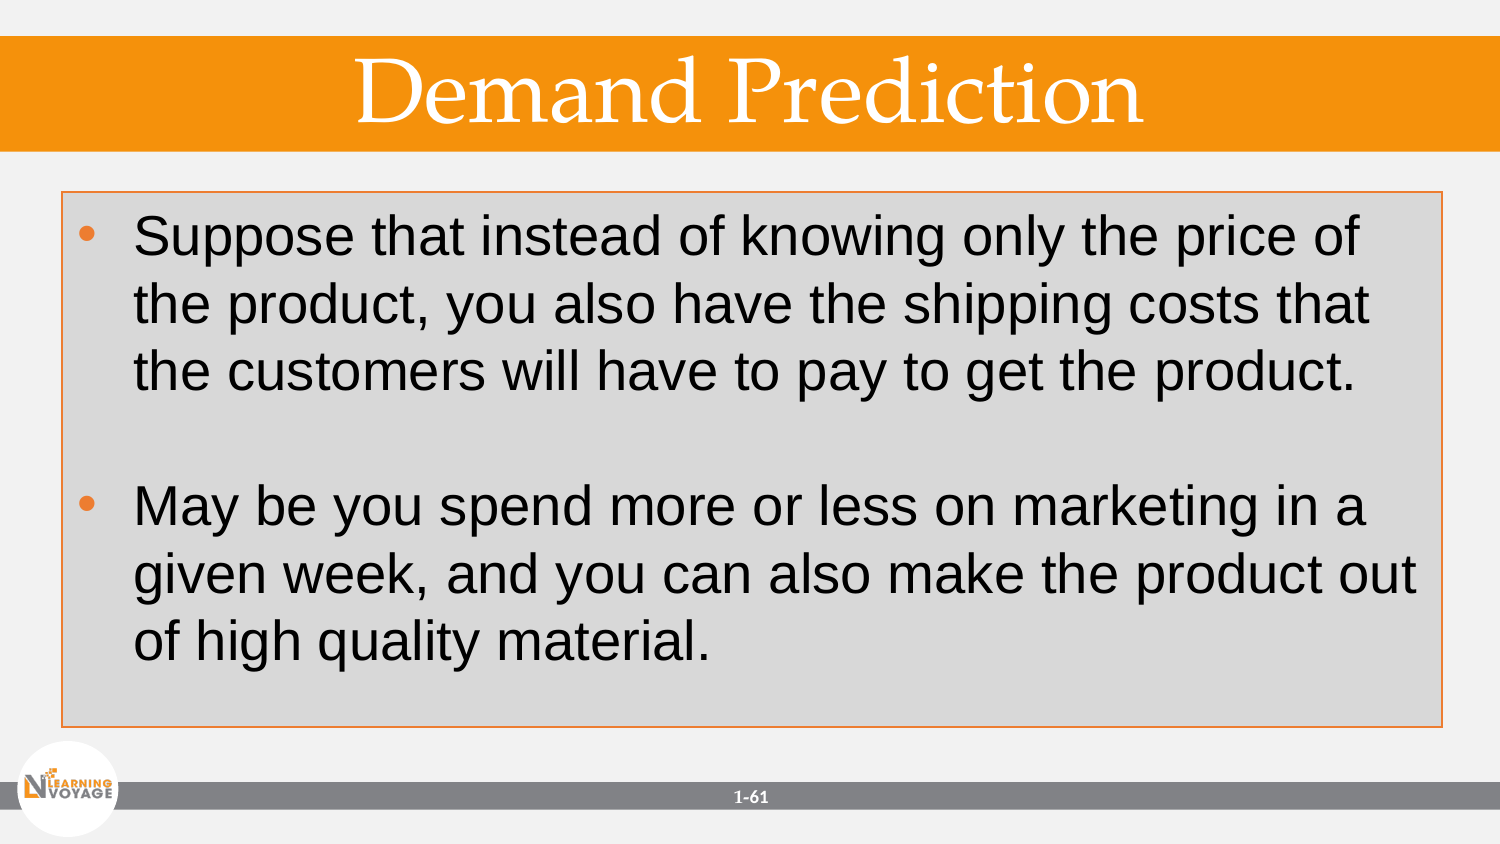

Demand Prediction
Suppose that instead of knowing only the price of the product, you also have the shipping costs that the customers will have to pay to get the product.

May be you spend more or less on marketing in a given week, and you can also make the product out of high quality material.
1-61